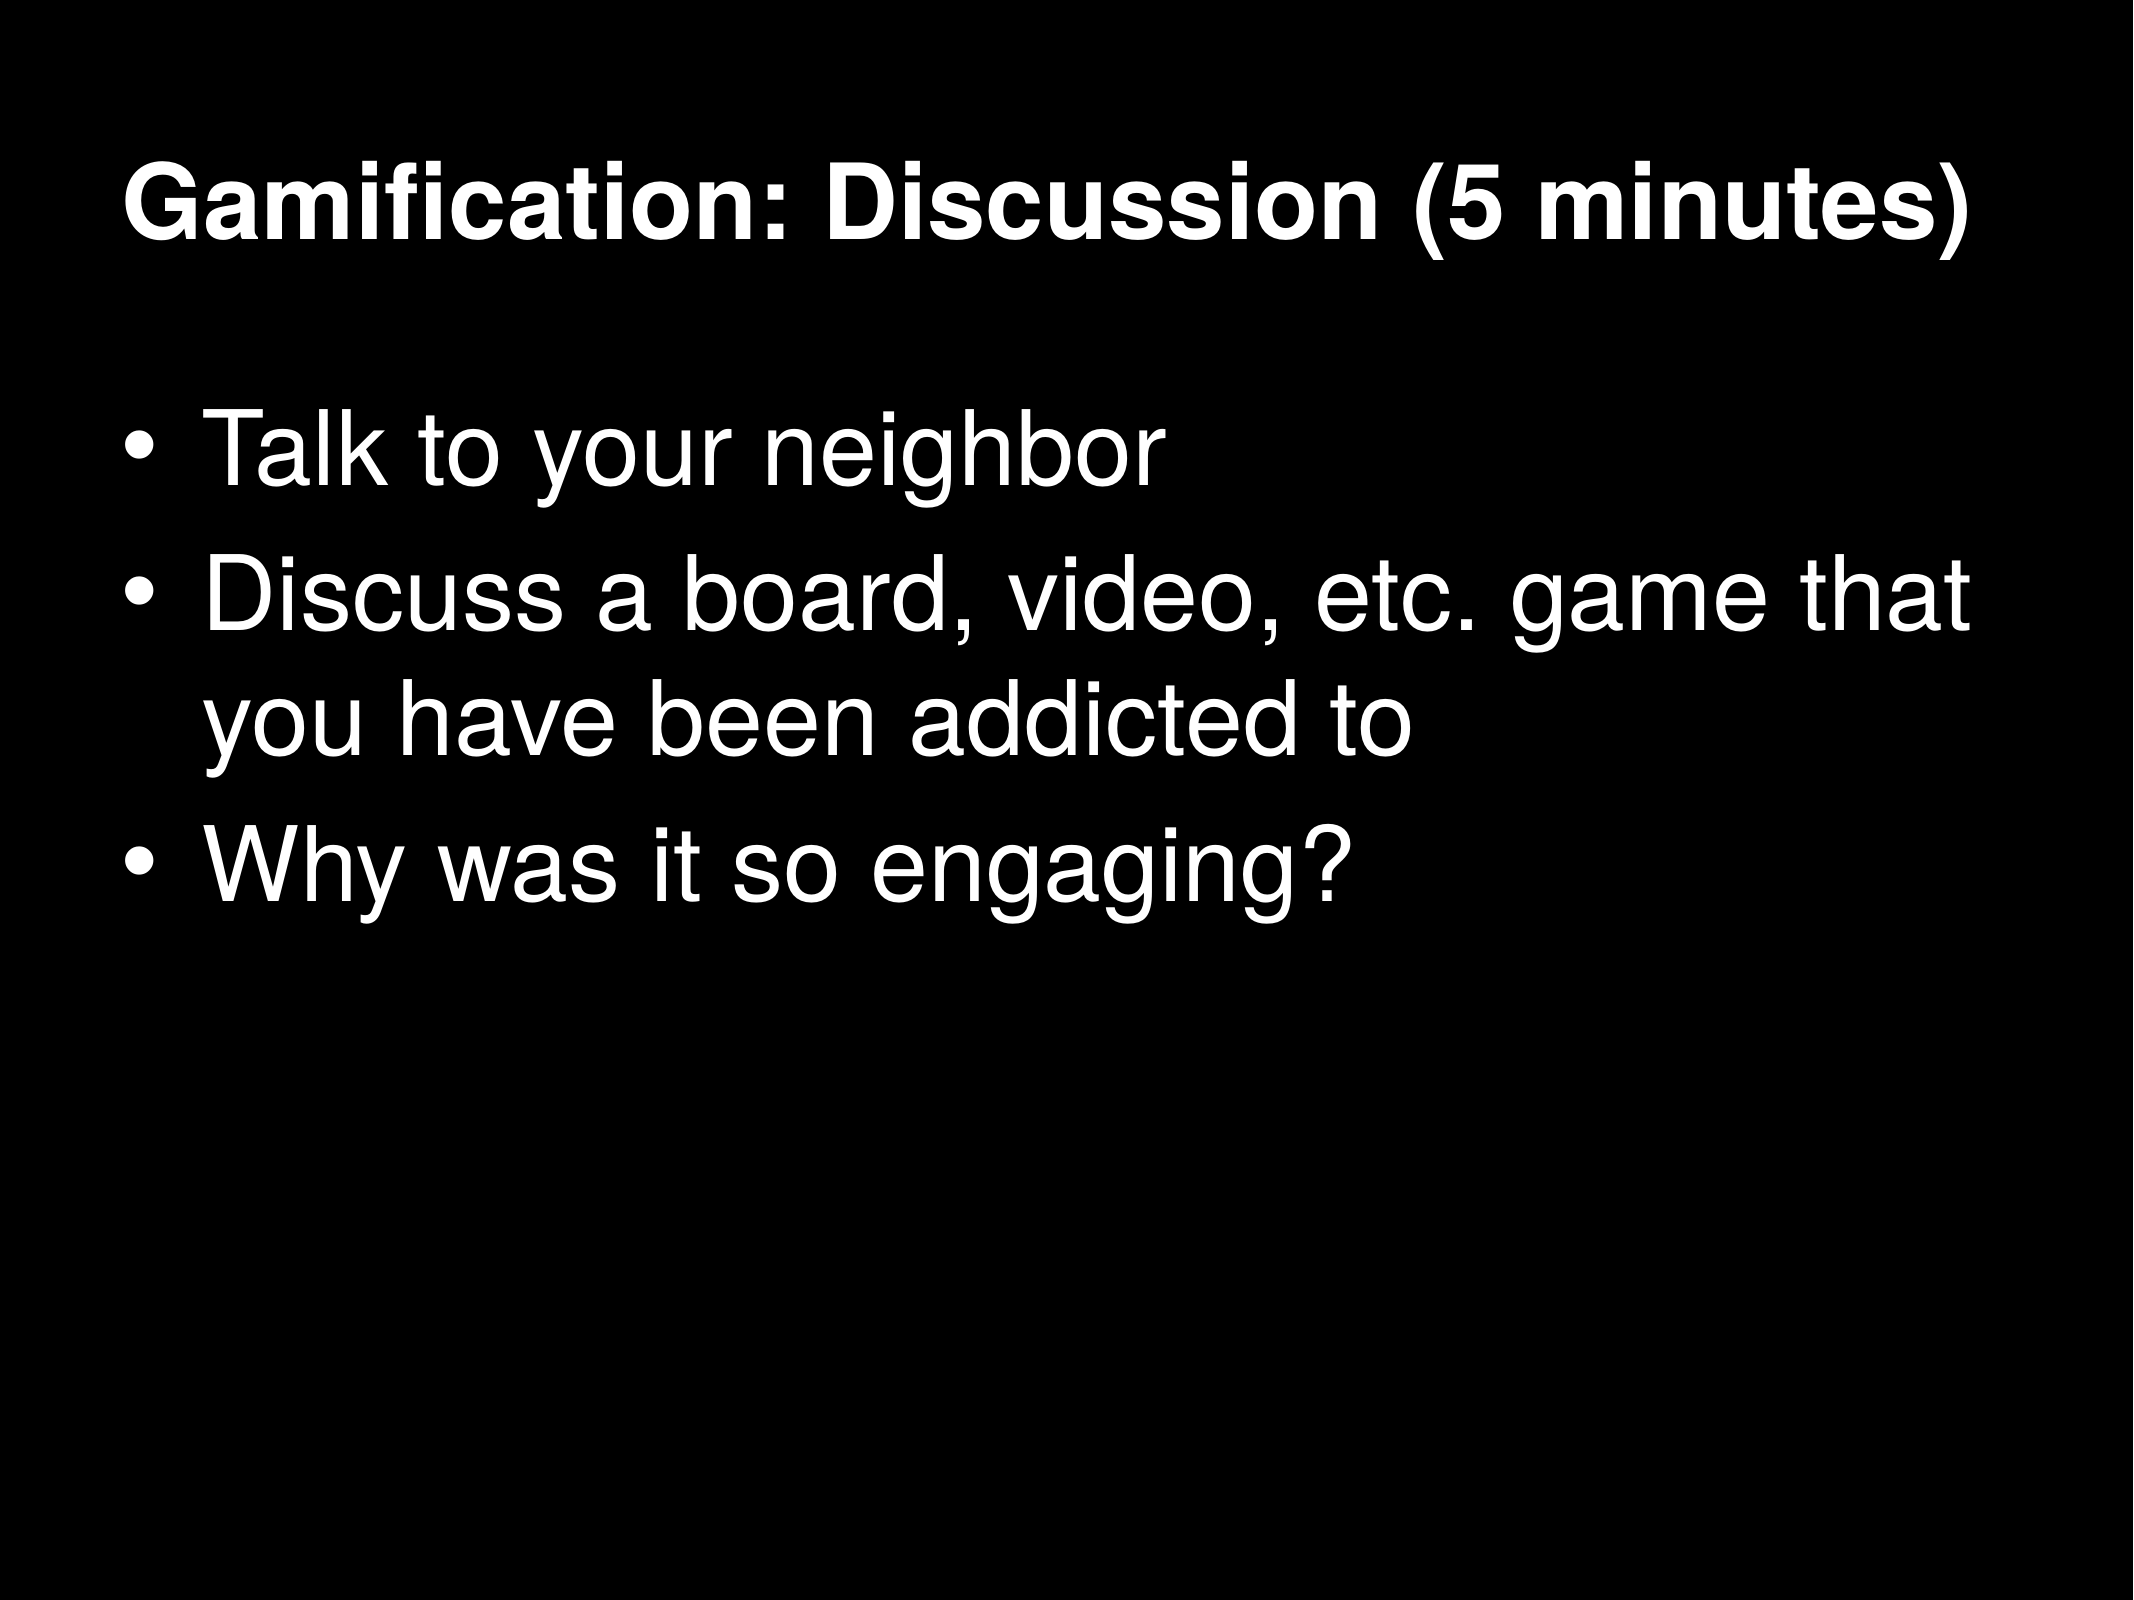

# Gamification: Discussion (5 minutes)
Talk to your neighbor
Discuss a board, video, etc. game that you have been addicted to
Why was it so engaging?